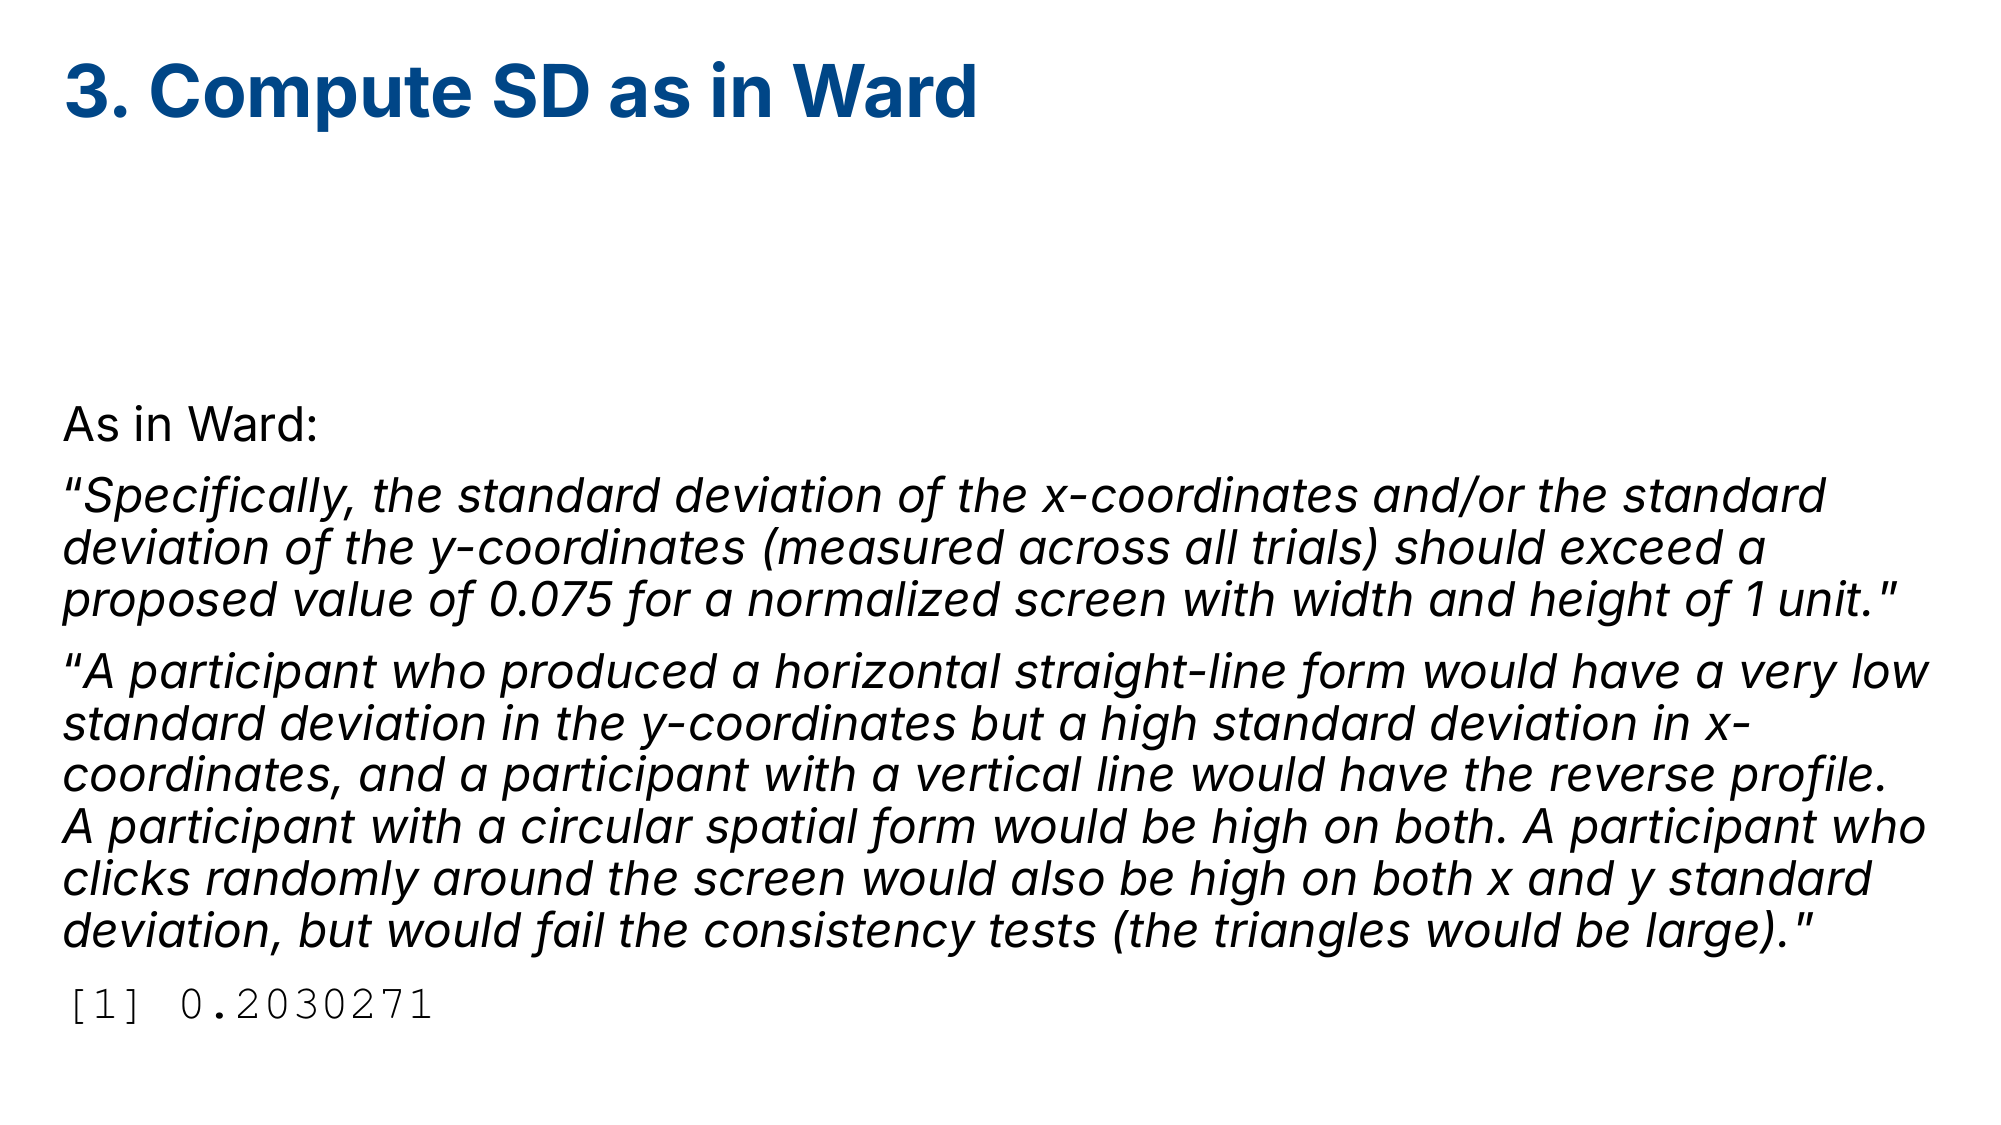

# 3. Compute SD as in Ward
As in Ward:
“Specifically, the standard deviation of the x-coordinates and/or the standard deviation of the y-coordinates (measured across all trials) should exceed a proposed value of 0.075 for a normalized screen with width and height of 1 unit.”
“A participant who produced a horizontal straight-line form would have a very low standard deviation in the y-coordinates but a high standard deviation in x-coordinates, and a participant with a vertical line would have the reverse profile. A participant with a circular spatial form would be high on both. A participant who clicks randomly around the screen would also be high on both x and y standard deviation, but would fail the consistency tests (the triangles would be large).”
[1] 0.2030271